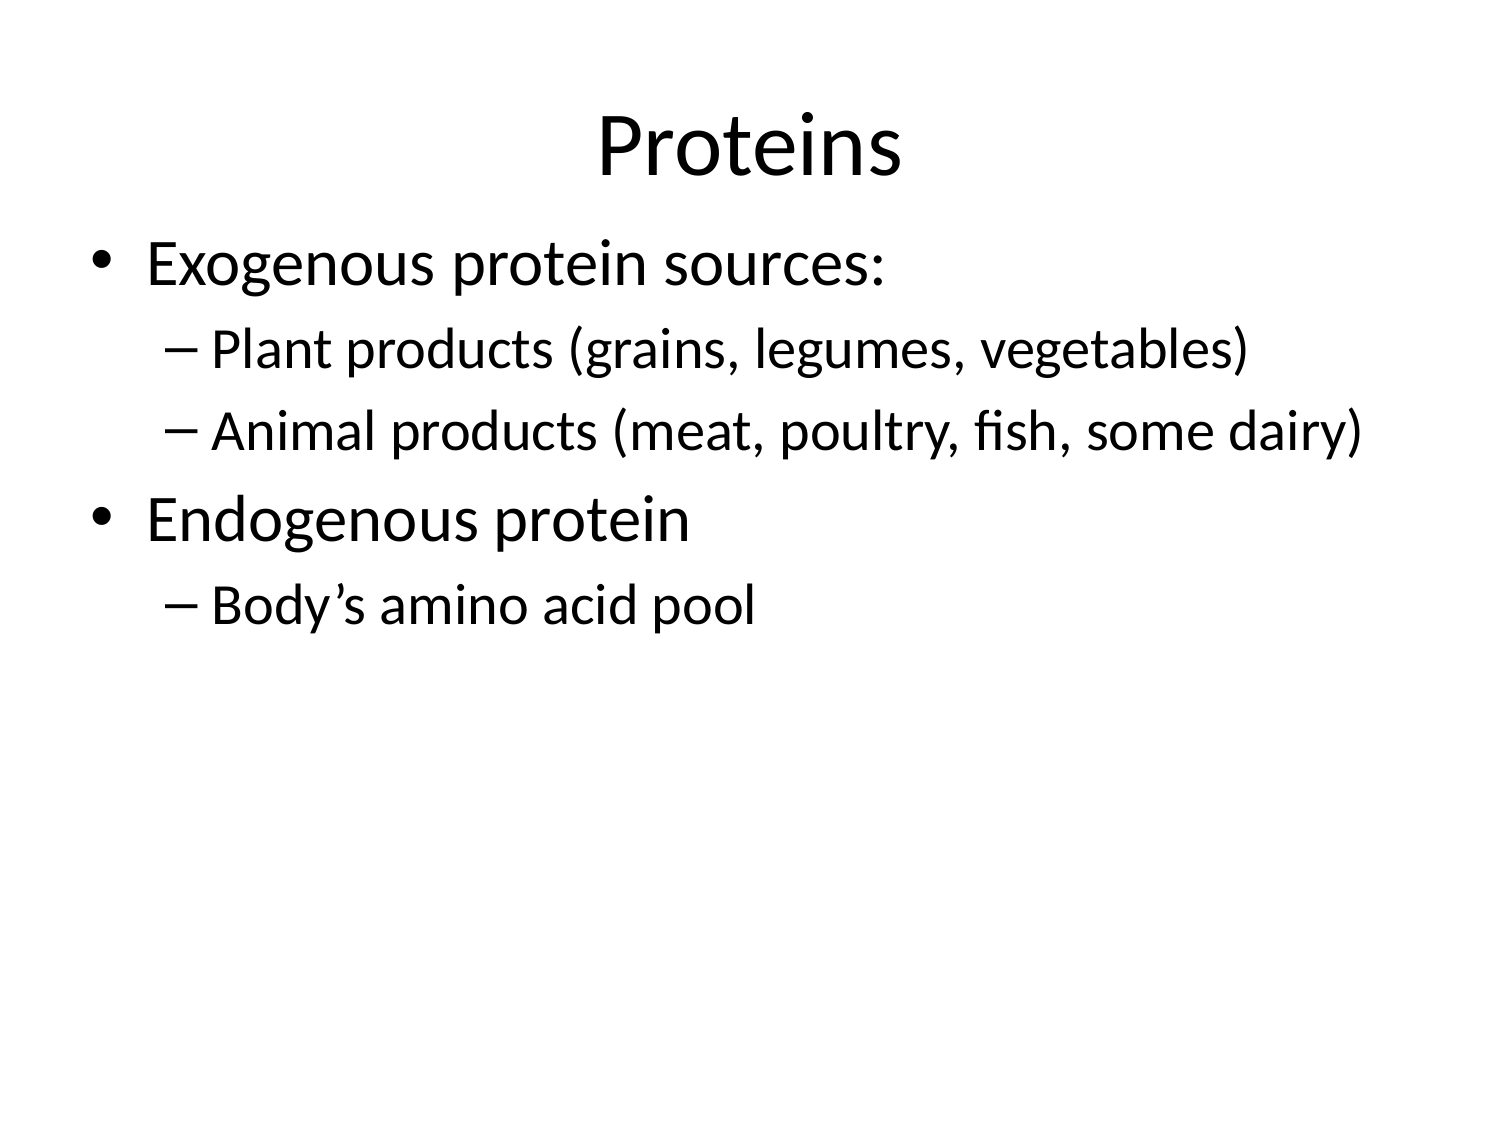

# Proteins
Exogenous protein sources:
Plant products (grains, legumes, vegetables)
Animal products (meat, poultry, fish, some dairy)
Endogenous protein
Body’s amino acid pool